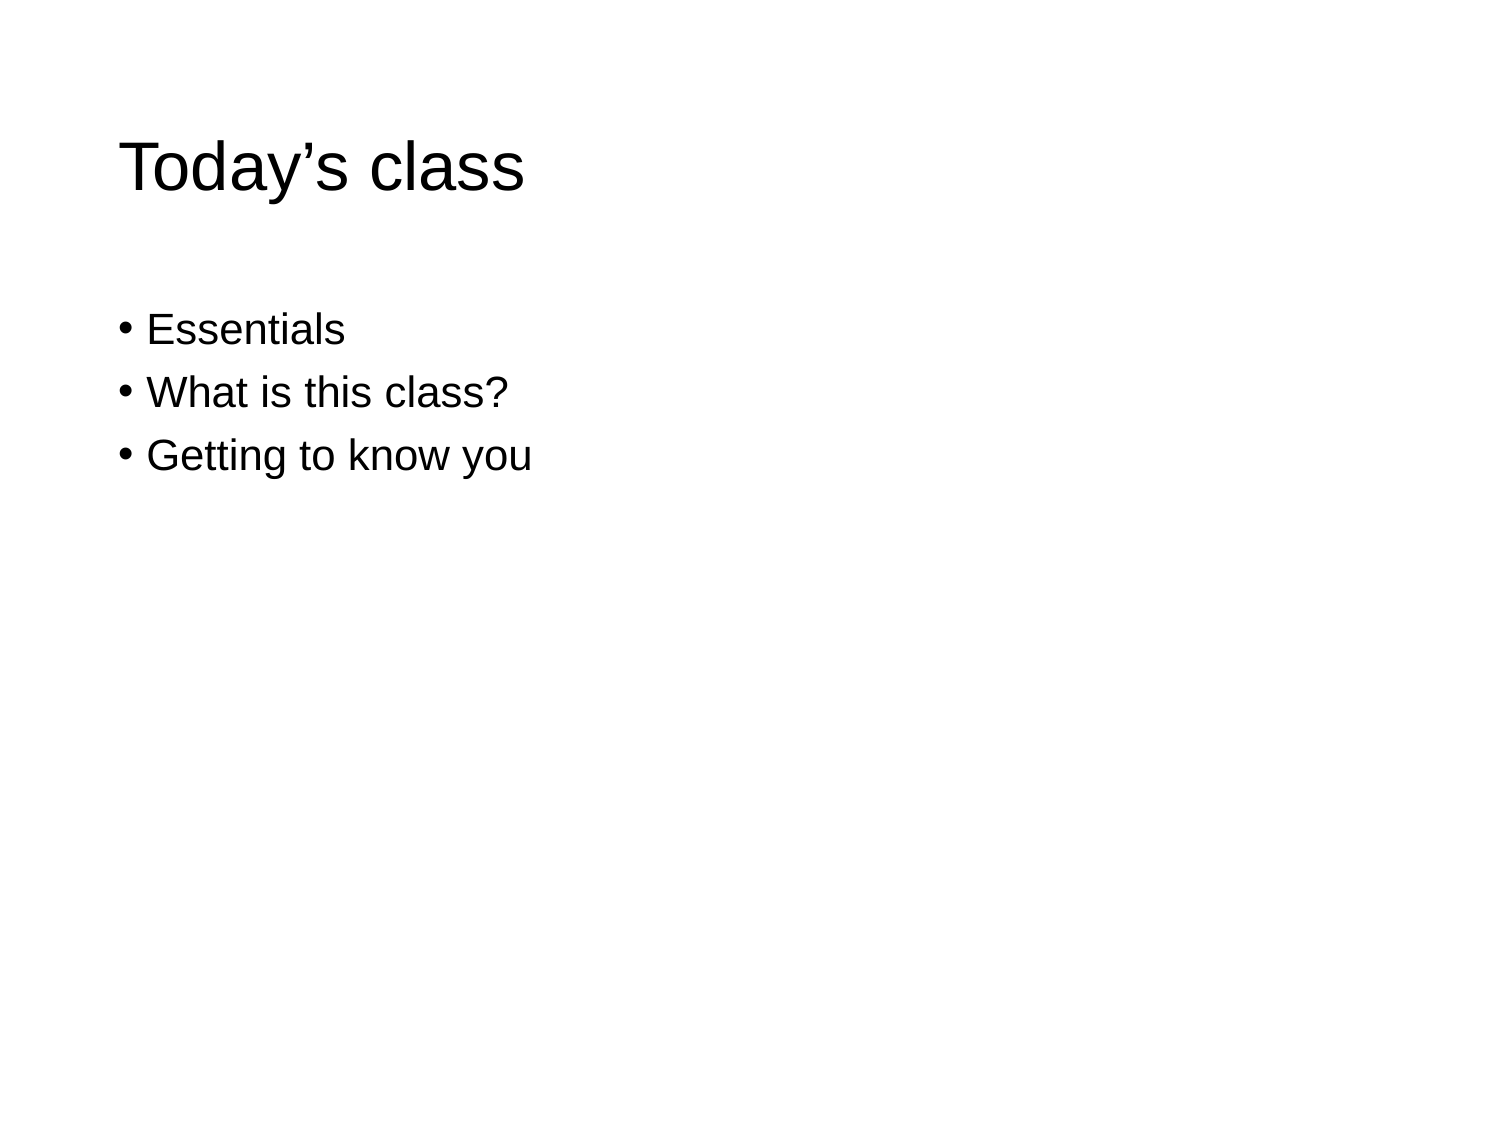

# Today’s class
Essentials
What is this class?
Getting to know you